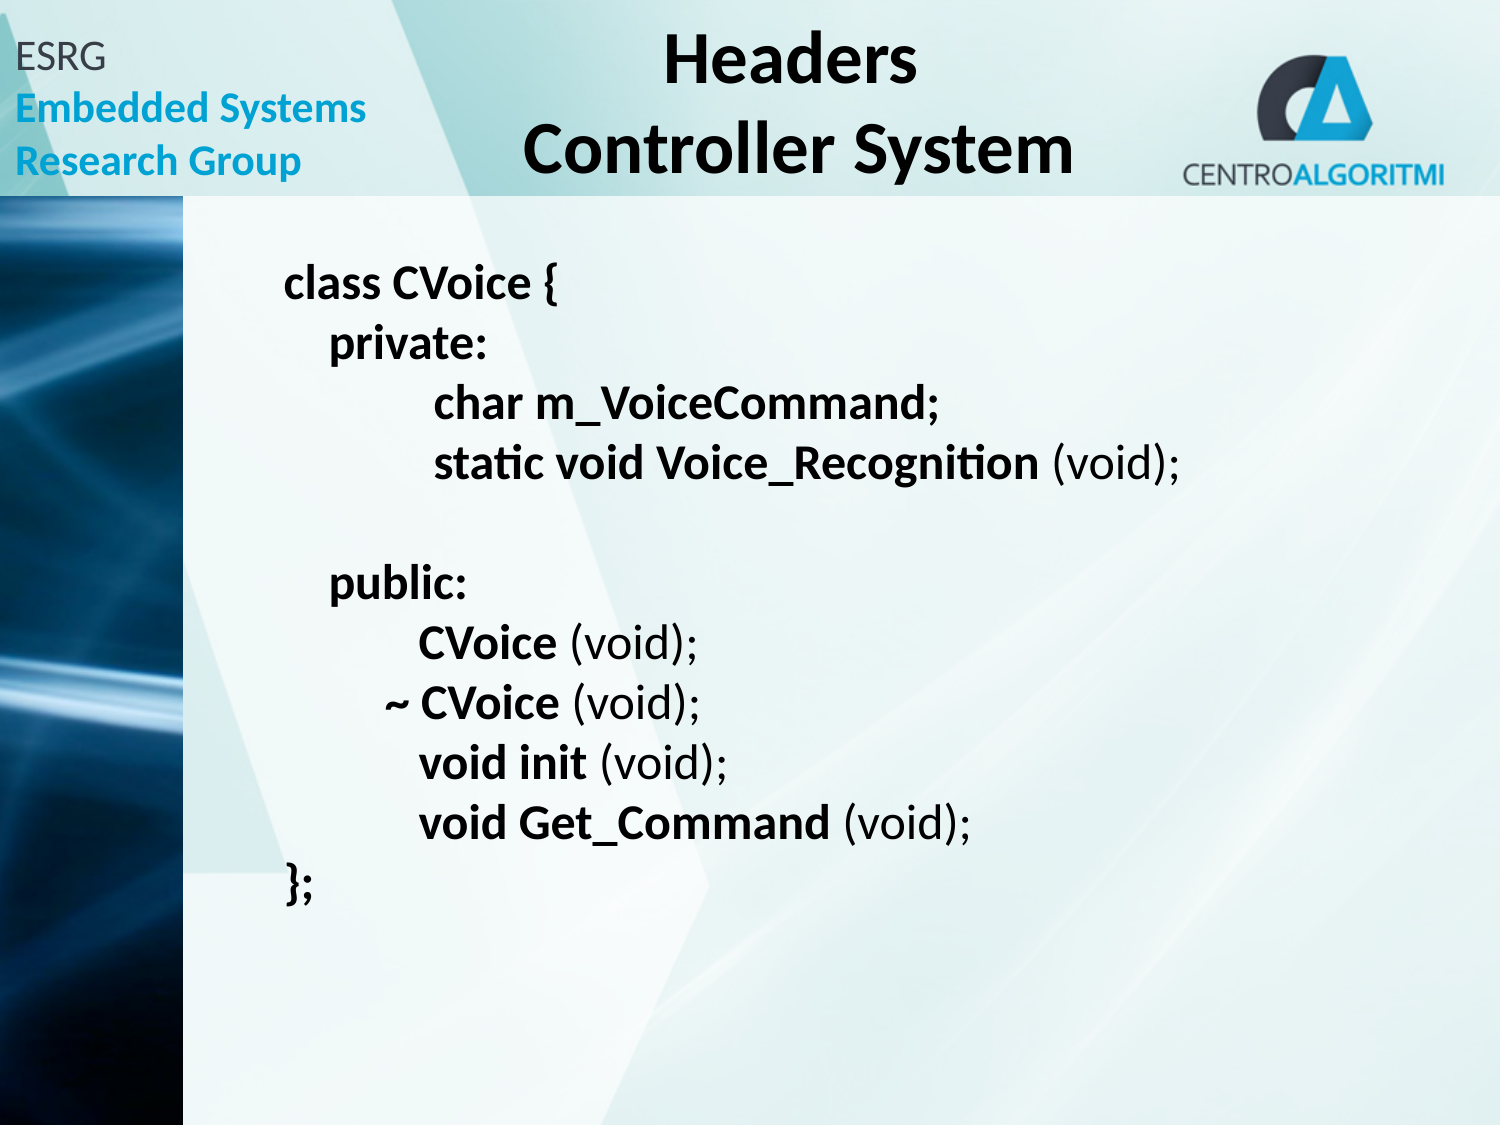

# Headers Controller System
class CVoice {
    private:
	char m_VoiceCommand;
	static void Voice_Recognition (void);

    public:
            CVoice (void);
         ~ CVoice (void);
            void init (void);
            void Get_Command (void);
};